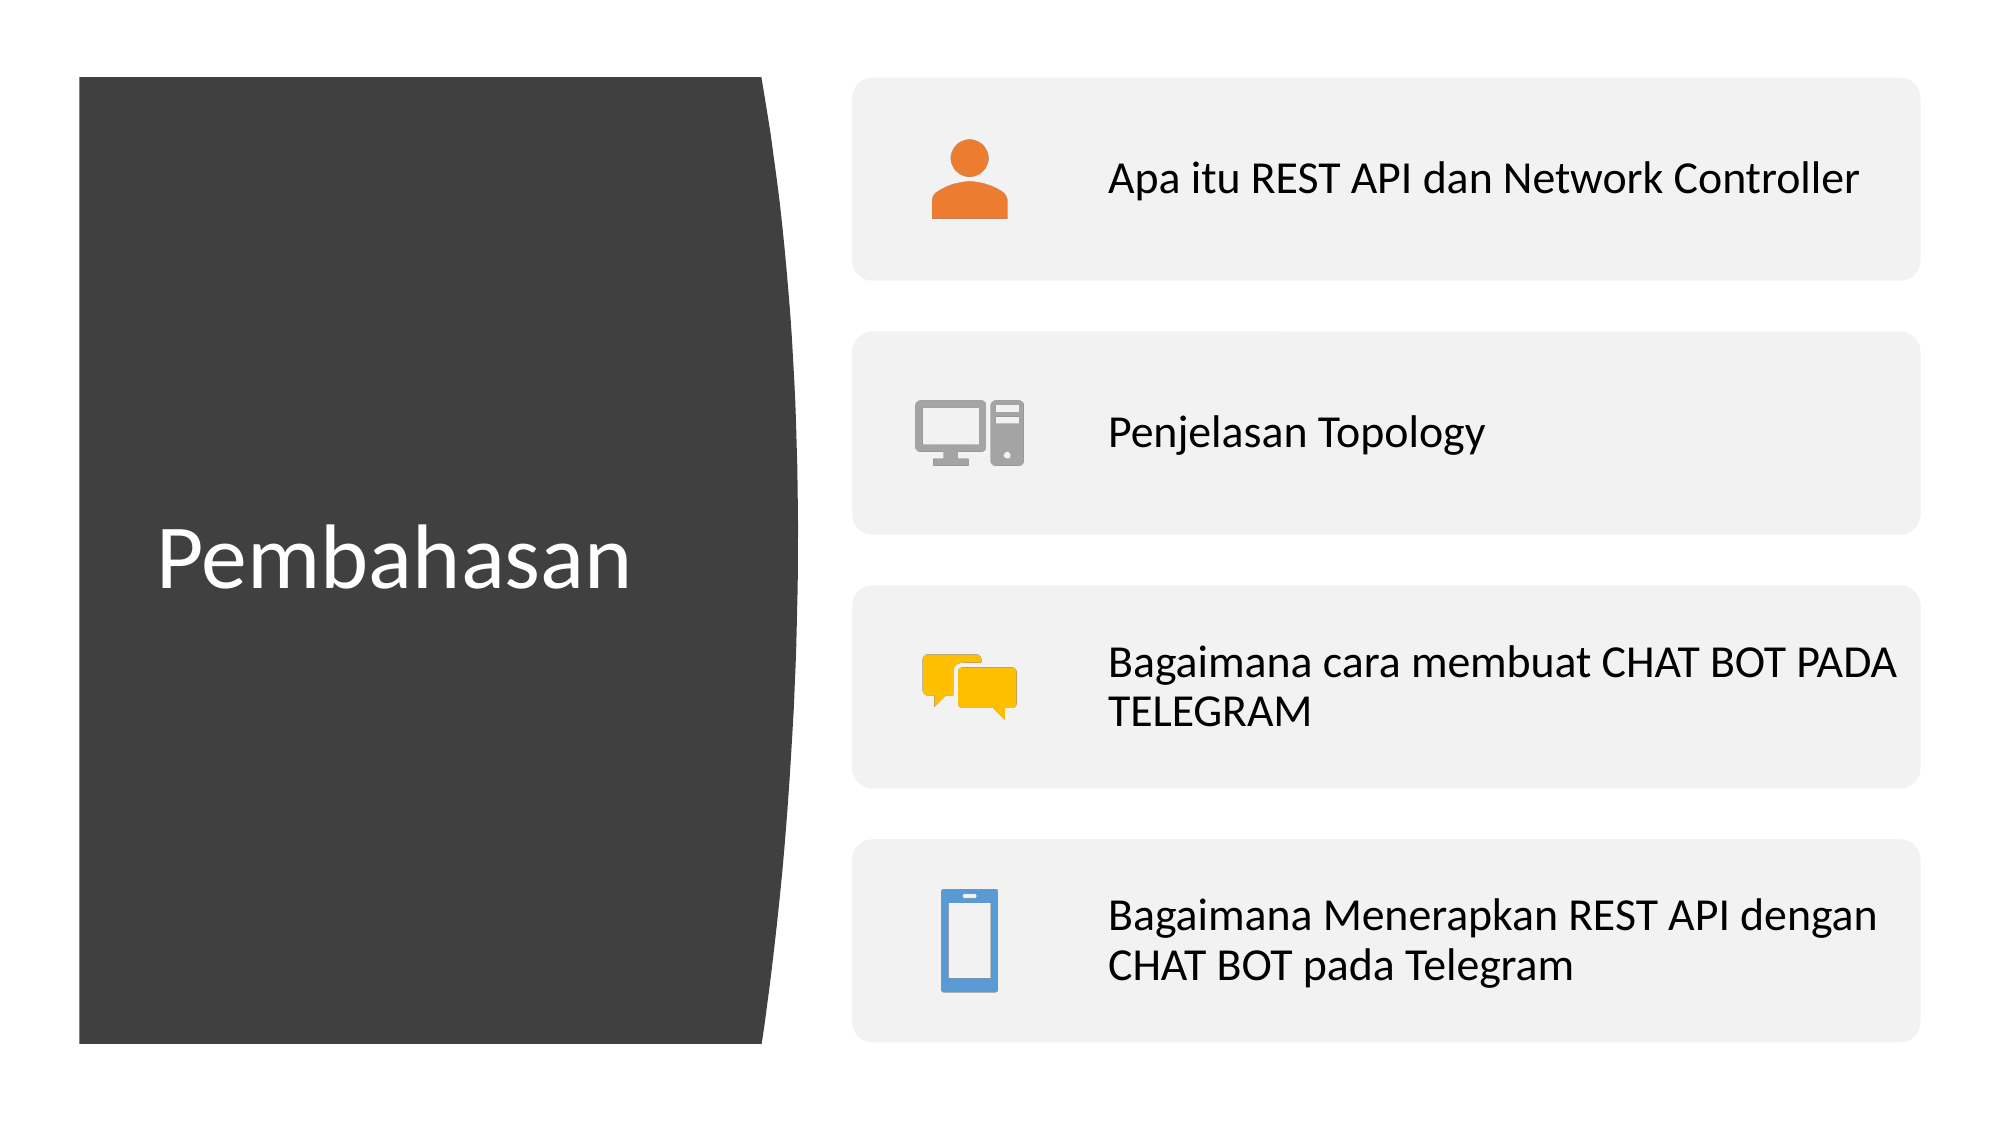

Apa itu REST API dan Network Controller
Penjelasan Topology
Bagaimana cara membuat CHAT BOT PADA TELEGRAM
Bagaimana Menerapkan REST API dengan CHAT BOT pada Telegram

# Pembahasan